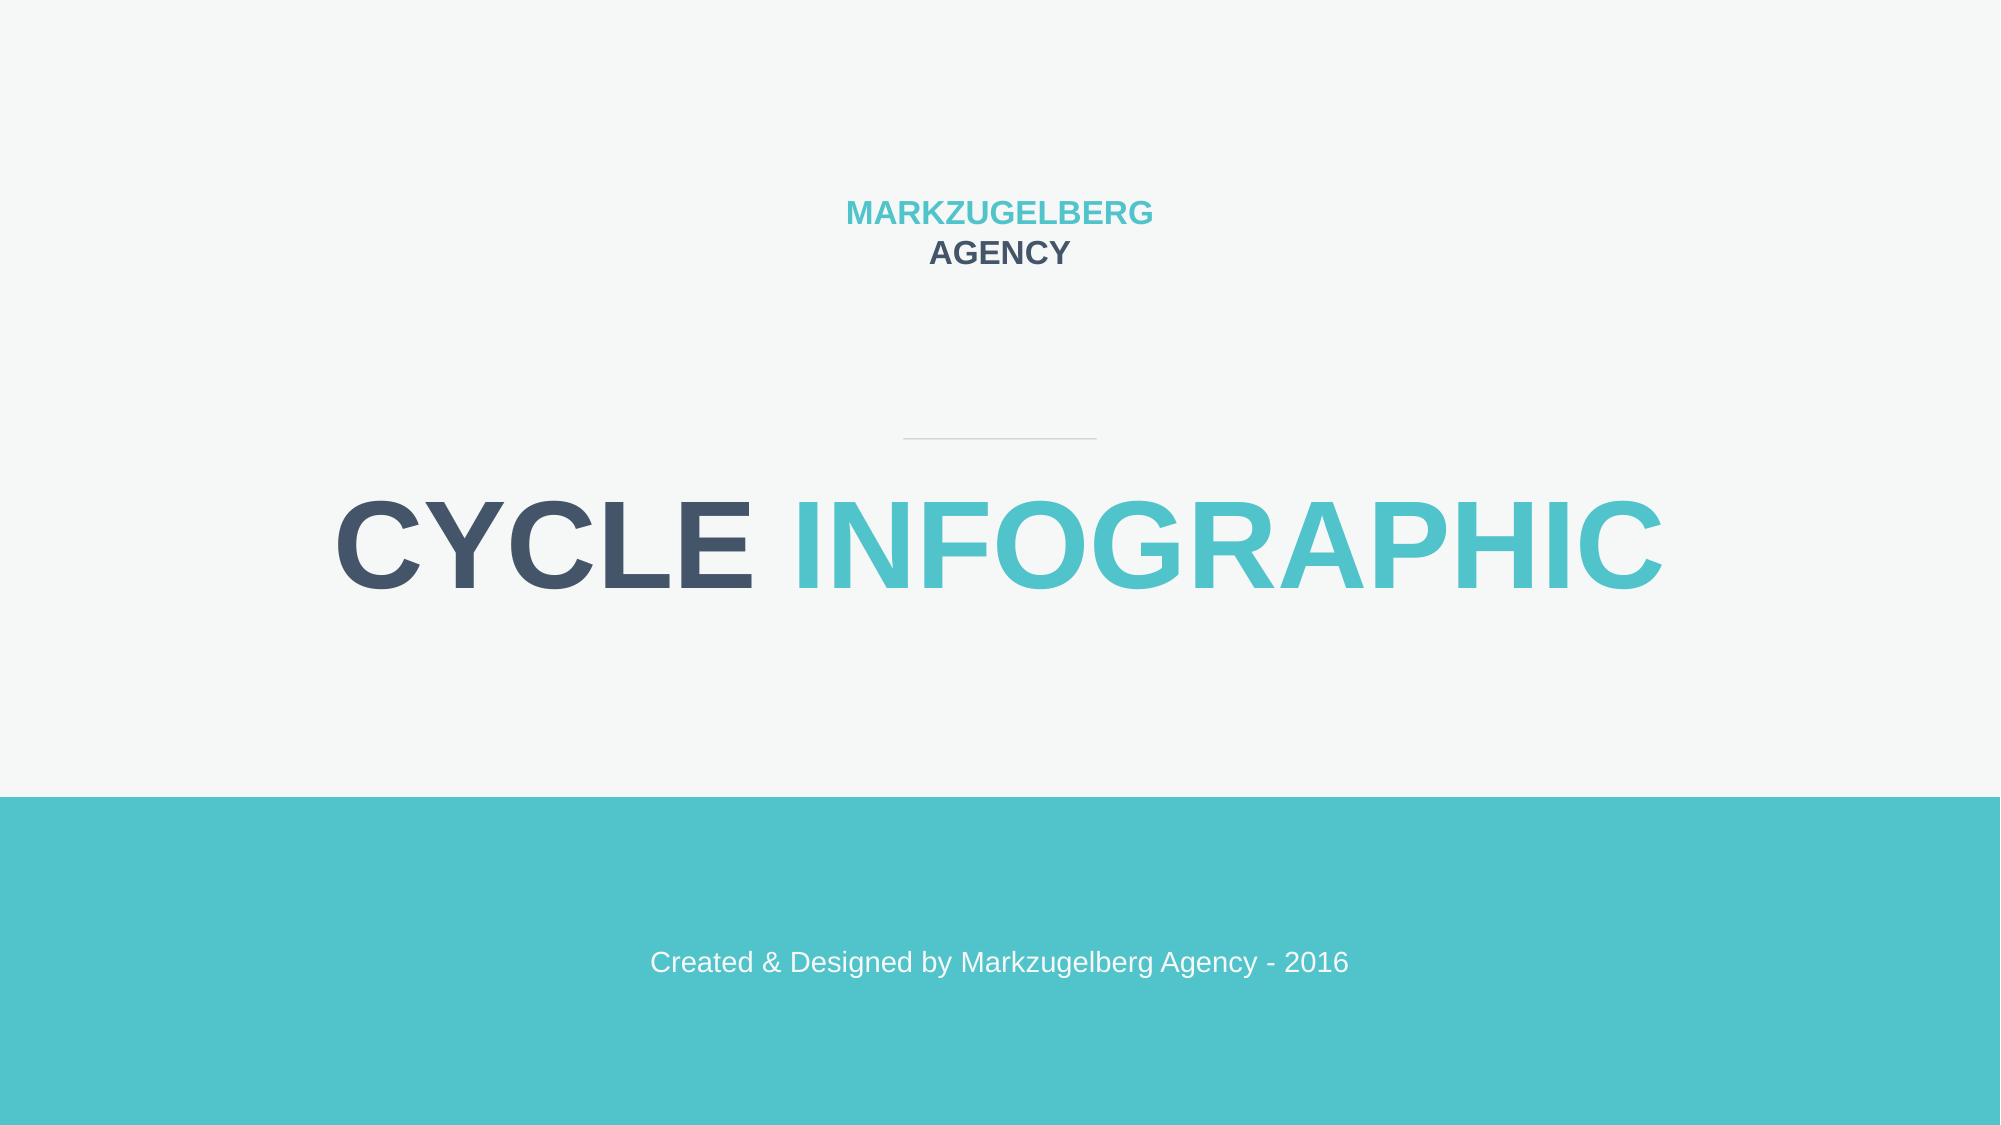

MARKZUGELBERG
AGENCY
CYCLE INFOGRAPHIC
Created & Designed by Markzugelberg Agency - 2016